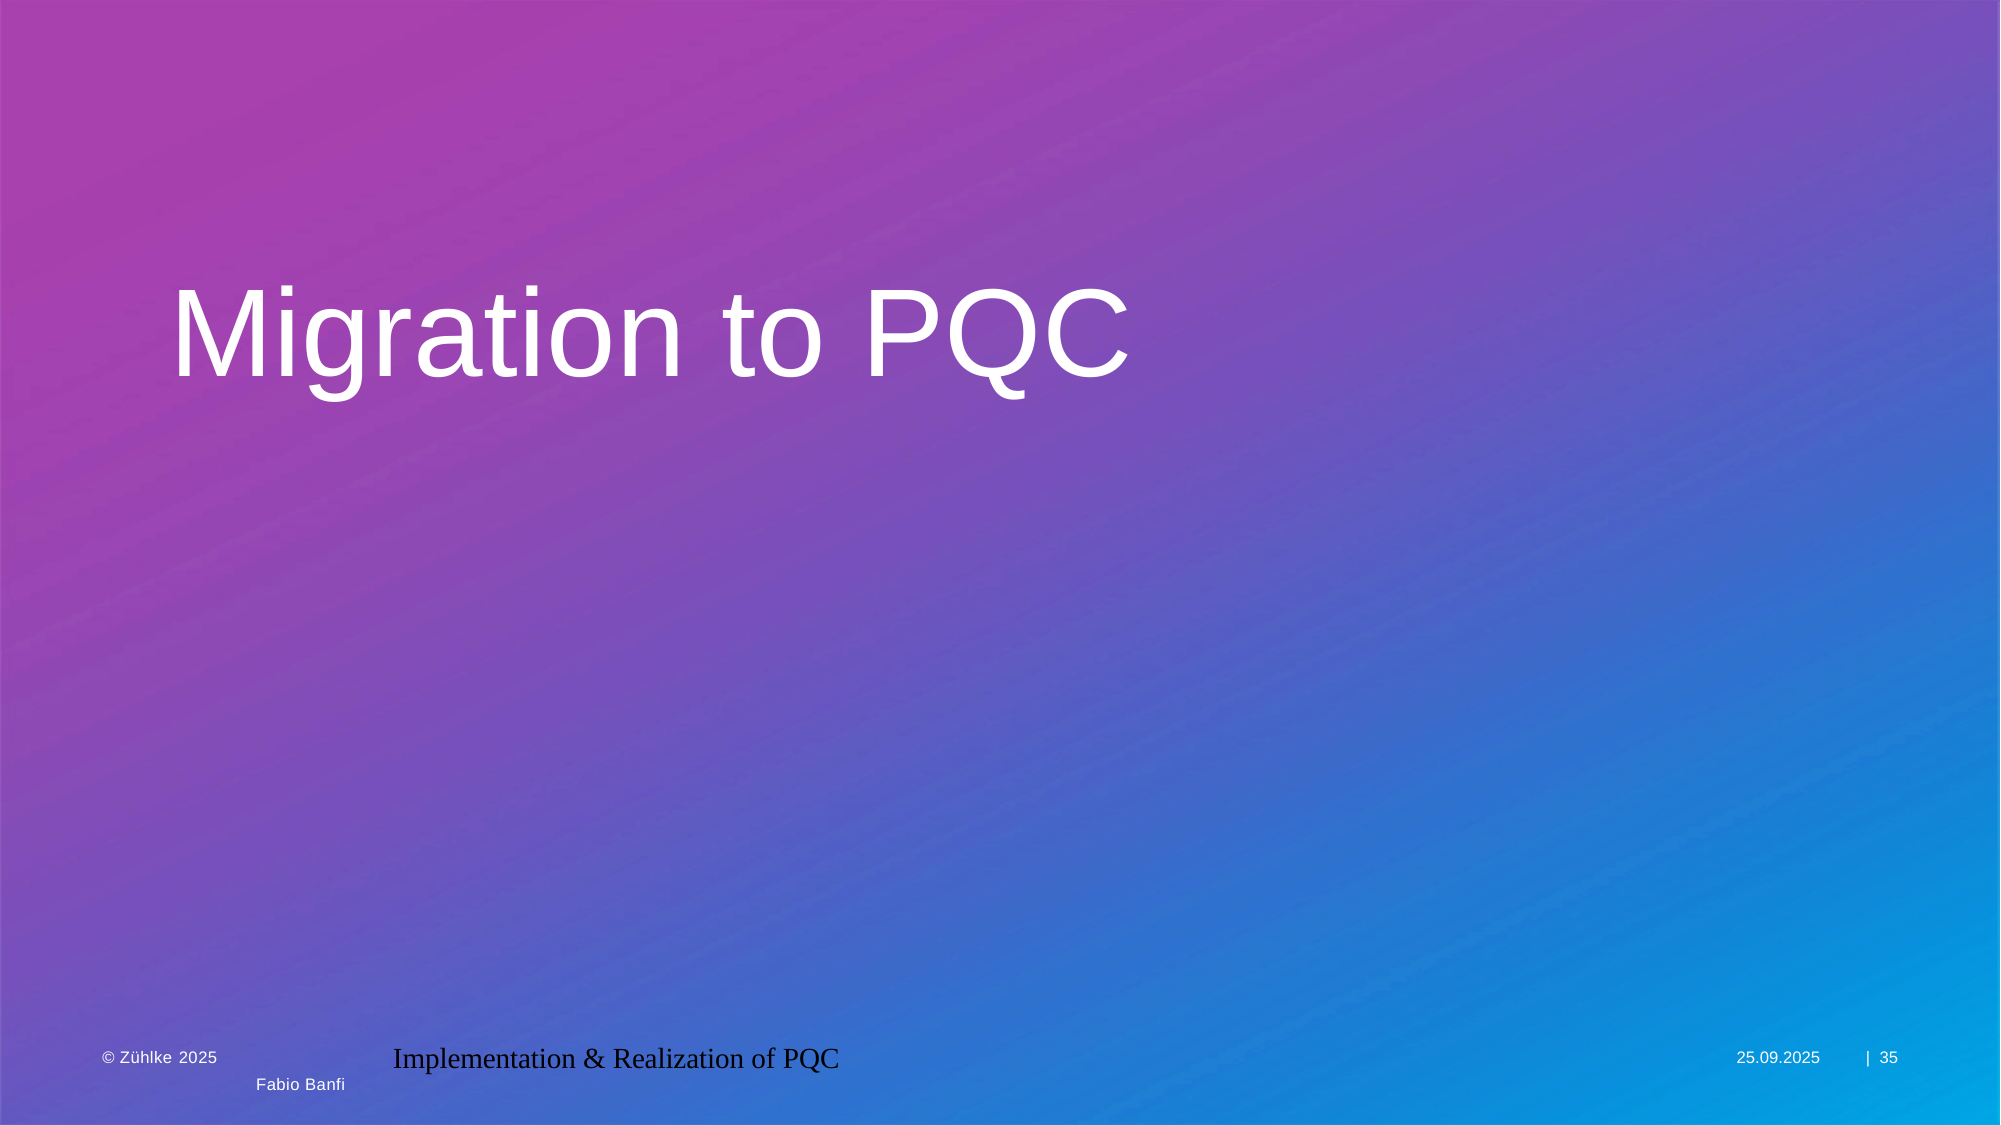

Migration to PQC
Implementation & Realization of PQC
25.09.2025
|  35